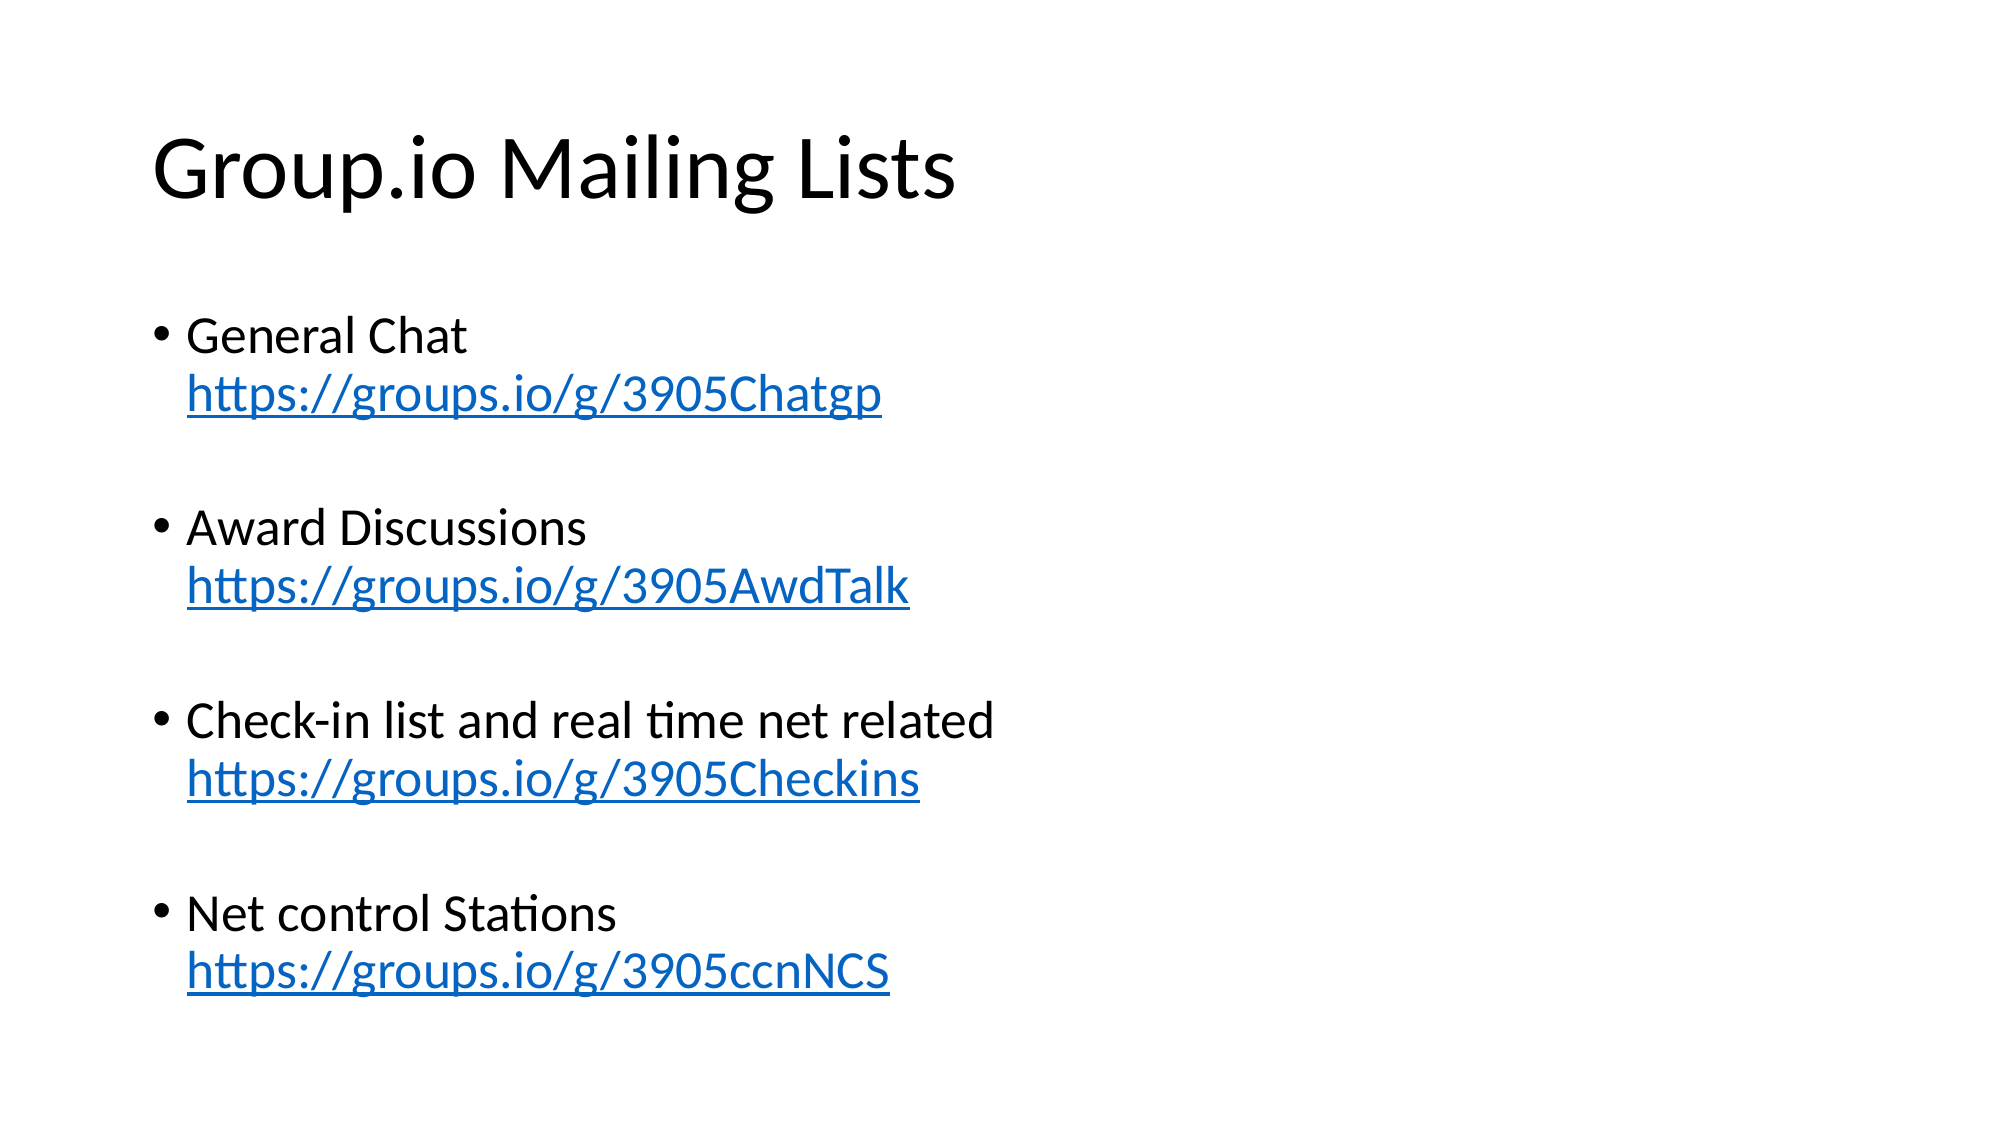

# Group.io Mailing Lists
General Chat
https://groups.io/g/3905Chatgp
Award Discussions
https://groups.io/g/3905AwdTalk
Check-in list and real time net related
https://groups.io/g/3905Checkins
Net control Stations
https://groups.io/g/3905ccnNCS